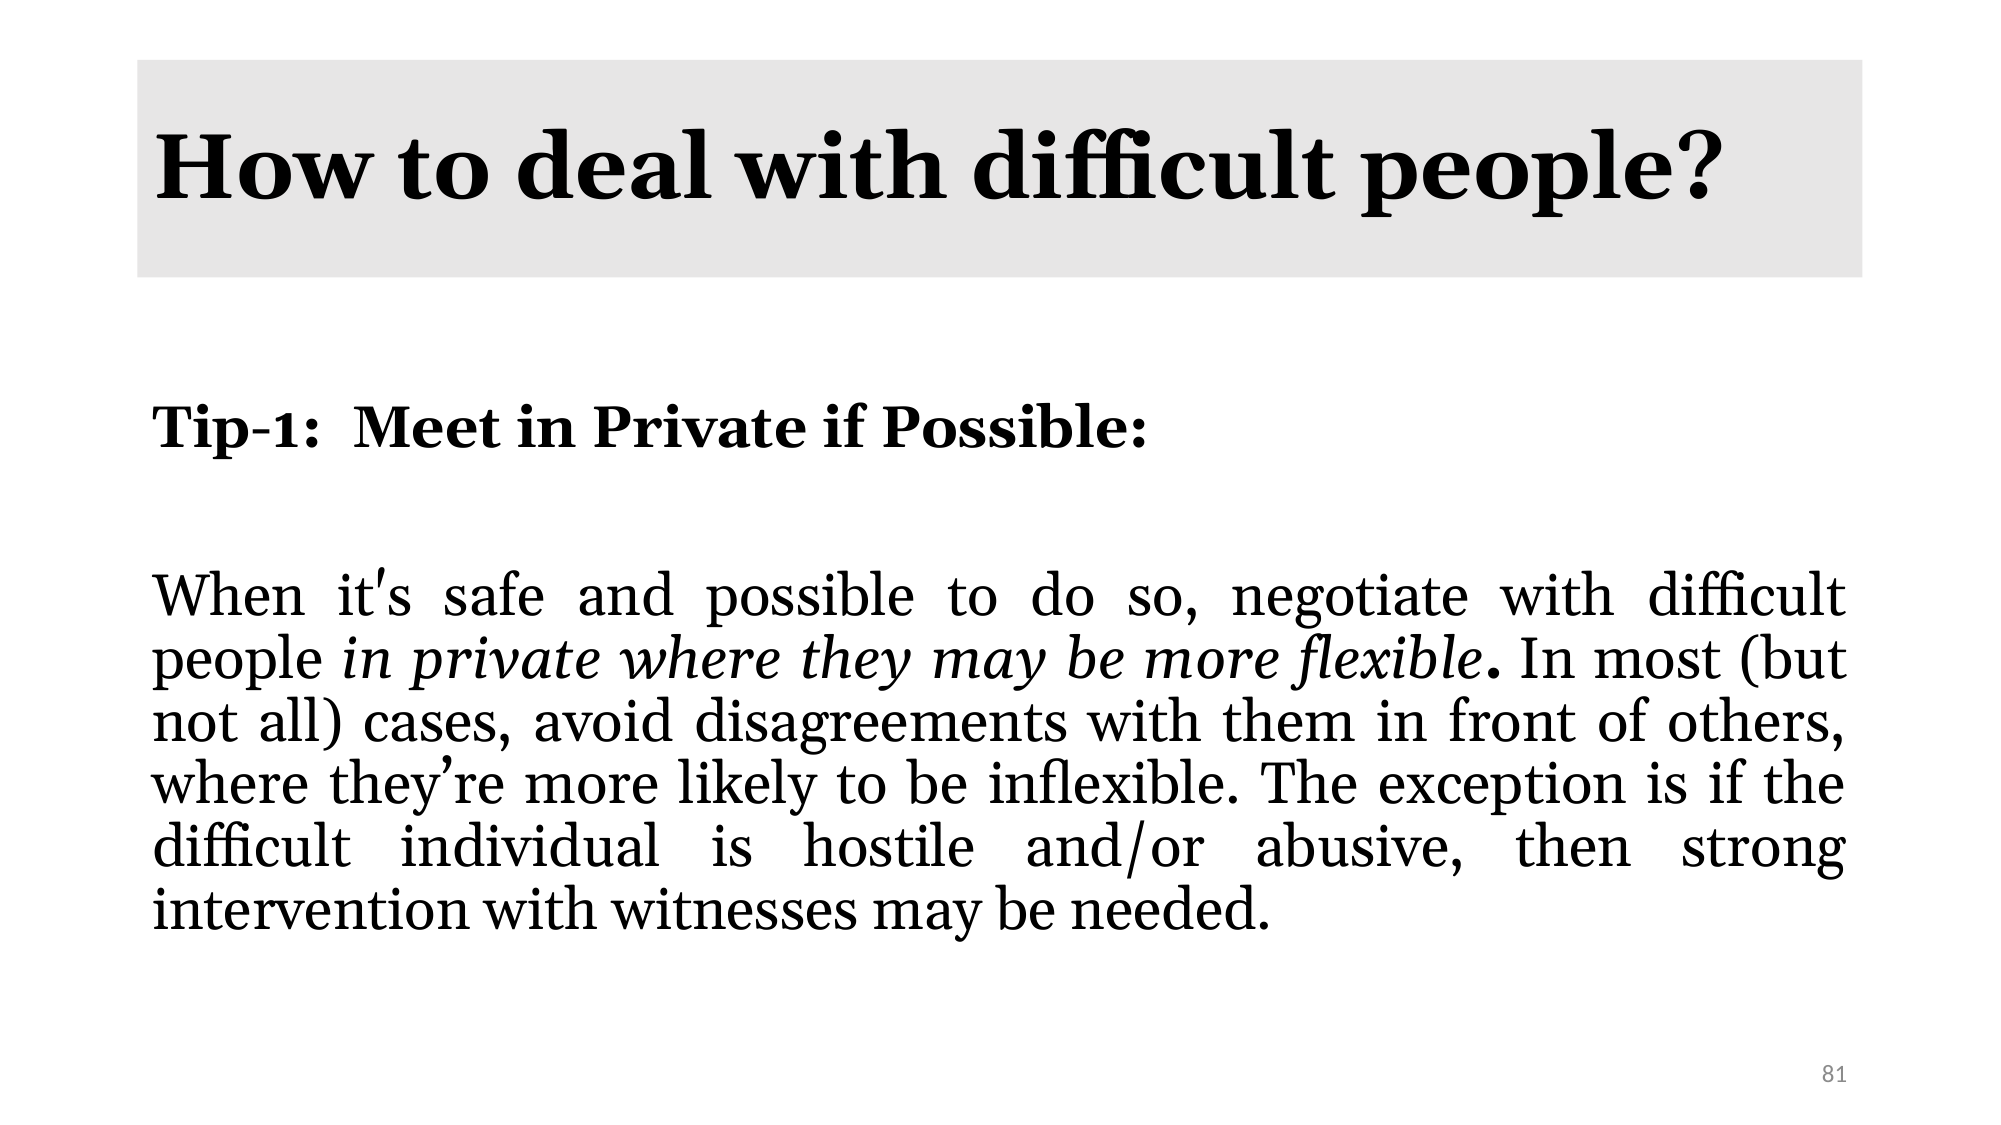

# How to deal with difficult people?

Tip-1:  Meet in Private if Possible:

When it's safe and possible to do so, negotiate with difficult people in private where they may be more flexible. In most (but not all) cases, avoid disagreements with them in front of others, where they’re more likely to be inflexible. The exception is if the difficult individual is hostile and/or abusive, then strong intervention with witnesses may be needed.

81